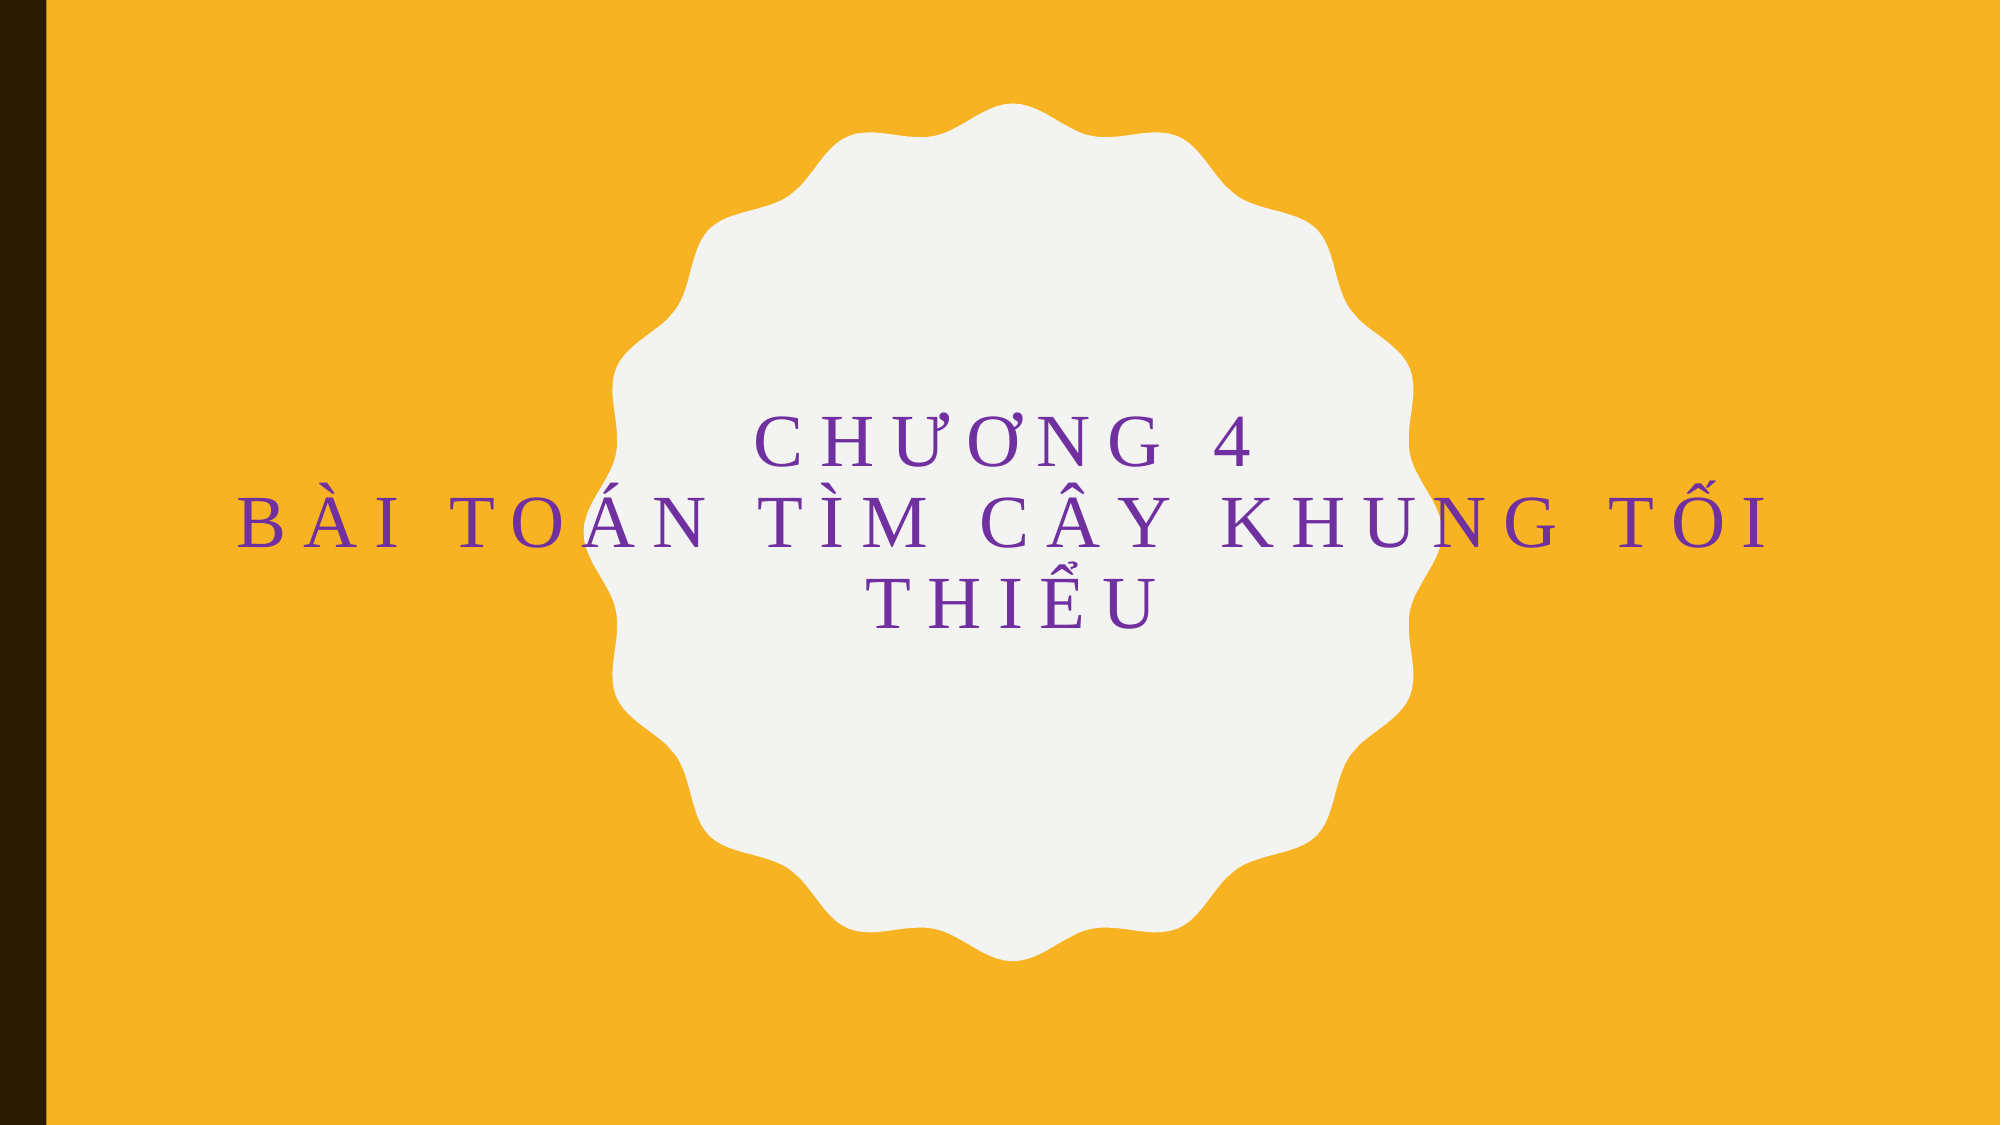

# CHƯƠNG 4 Bài toán tìm cây khung tối thiểu